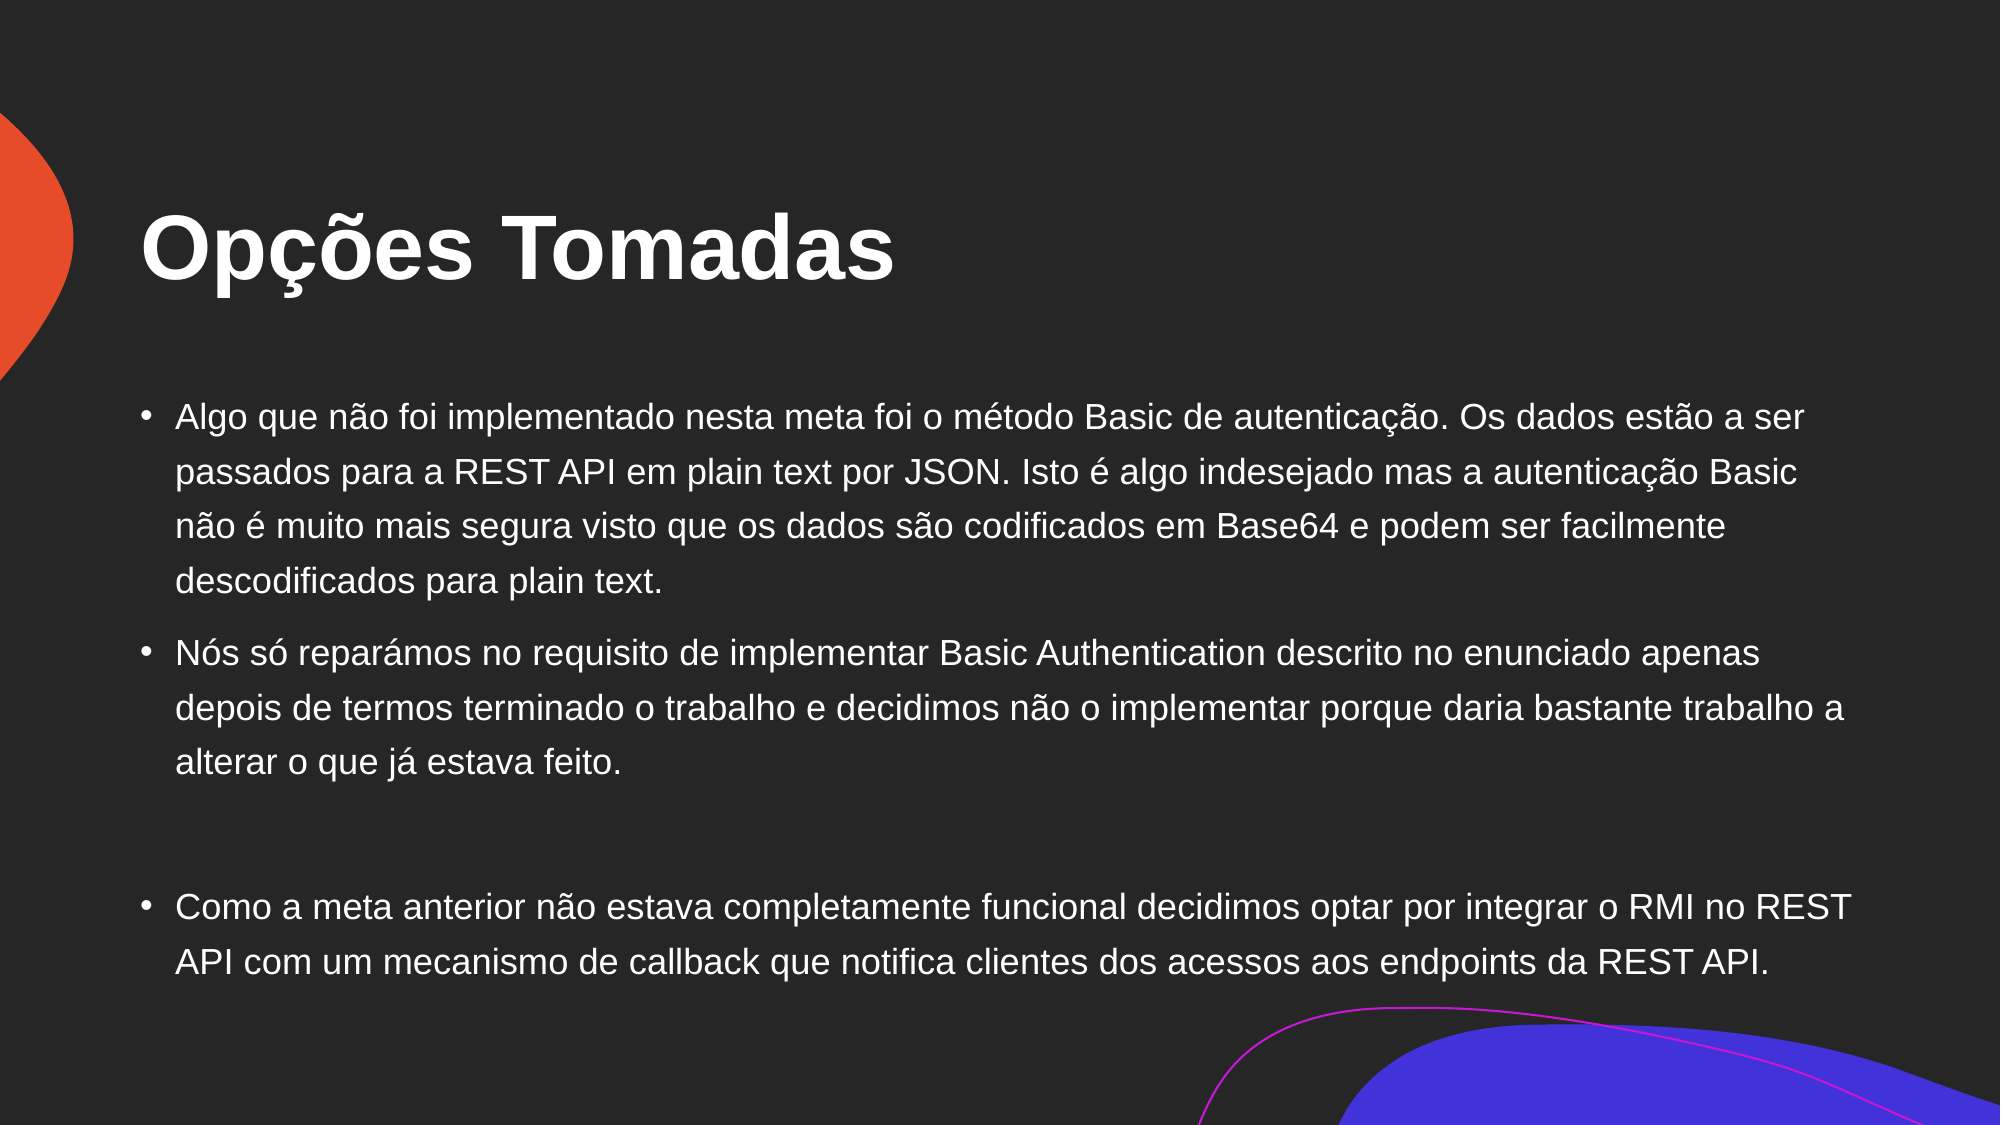

# Opções Tomadas
Algo que não foi implementado nesta meta foi o método Basic de autenticação. Os dados estão a ser passados para a REST API em plain text por JSON. Isto é algo indesejado mas a autenticação Basic não é muito mais segura visto que os dados são codificados em Base64 e podem ser facilmente descodificados para plain text.
Nós só reparámos no requisito de implementar Basic Authentication descrito no enunciado apenas depois de termos terminado o trabalho e decidimos não o implementar porque daria bastante trabalho a alterar o que já estava feito.

Como a meta anterior não estava completamente funcional decidimos optar por integrar o RMI no REST API com um mecanismo de callback que notifica clientes dos acessos aos endpoints da REST API.